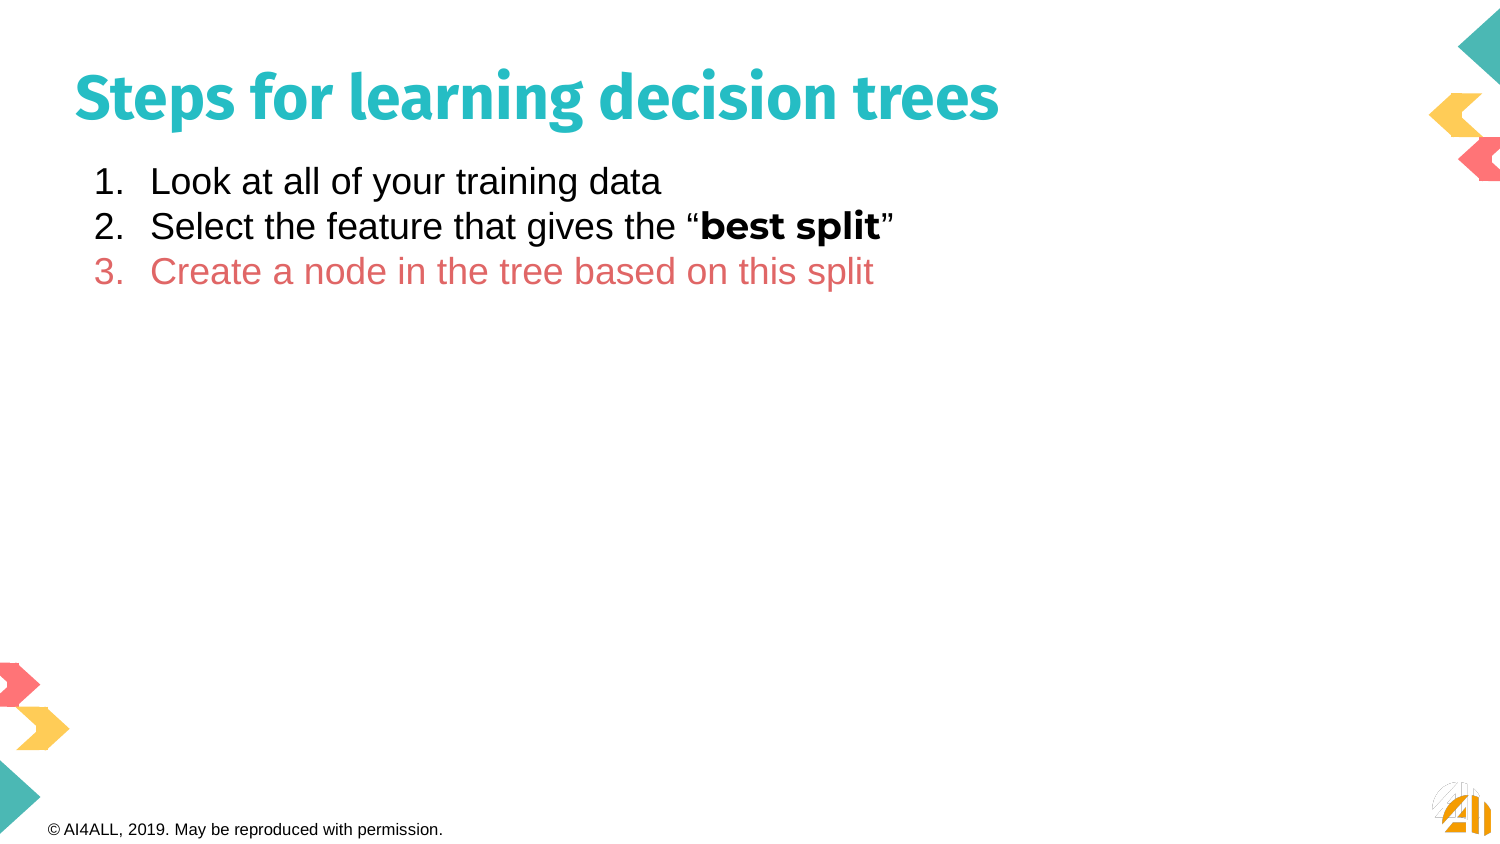

# Steps for learning decision trees
Look at all of your training data
Select the feature that gives the “best split”
Create a node in the tree based on this split